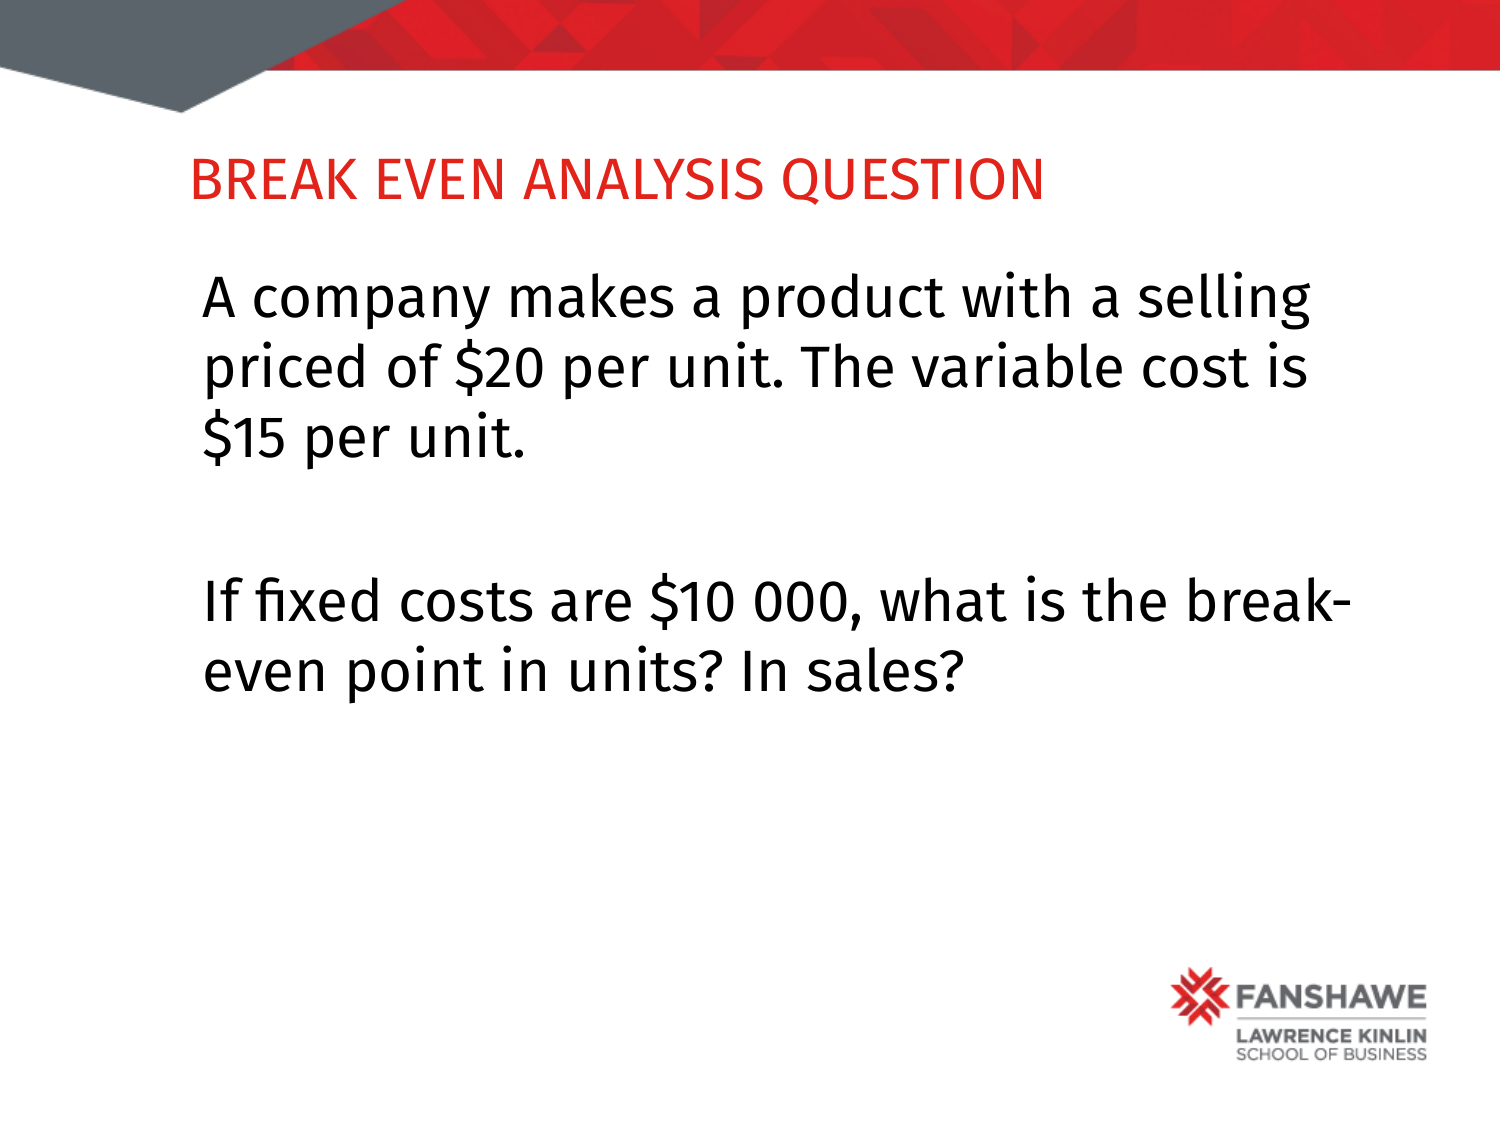

# Break Even Analysis question
A company makes a product with a selling priced of $20 per unit. The variable cost is $15 per unit.

If fixed costs are $10 000, what is the break-even point in units? In sales?